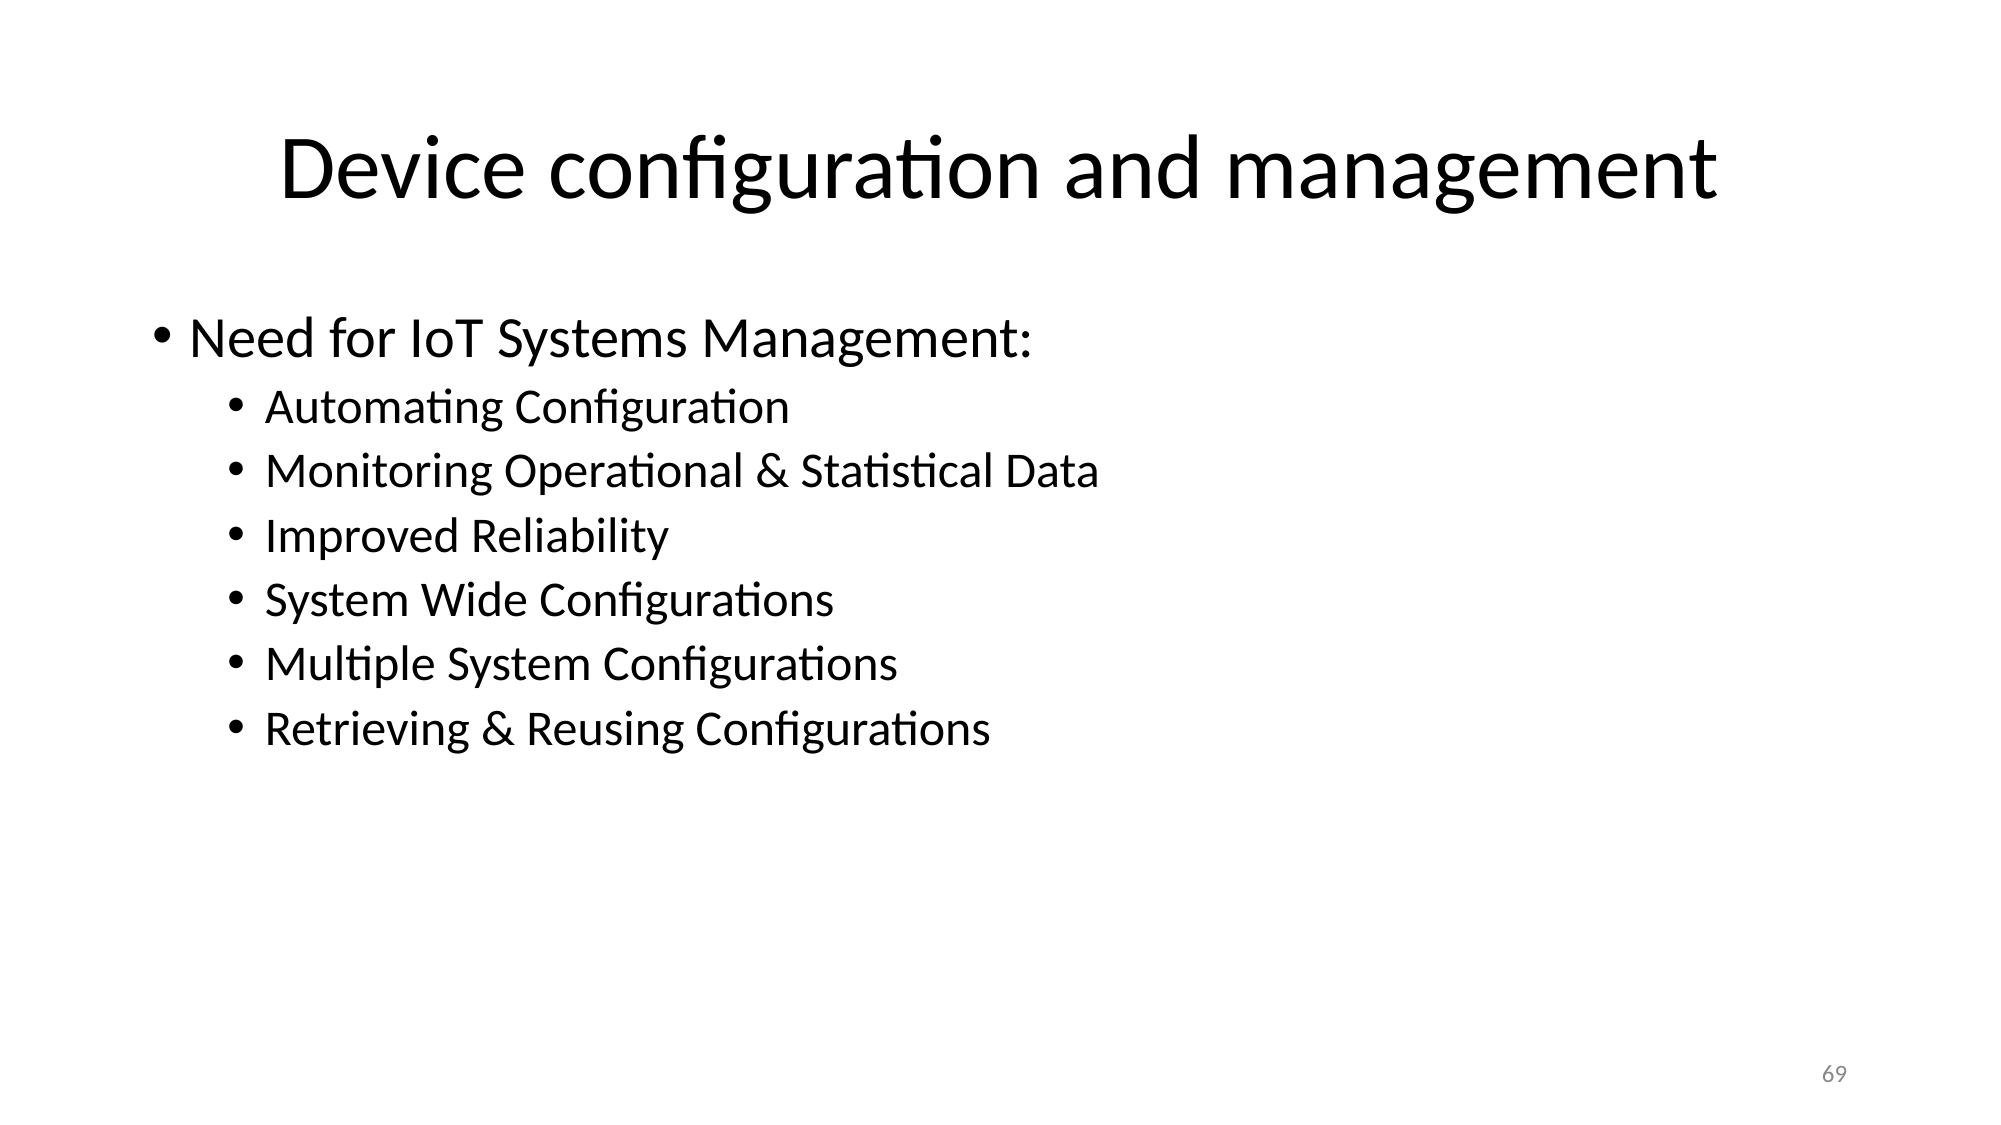

# Device configuration and management
Need for IoT Systems Management:
Automating Configuration
Monitoring Operational & Statistical Data
Improved Reliability
System Wide Configurations
Multiple System Configurations
Retrieving & Reusing Configurations
69